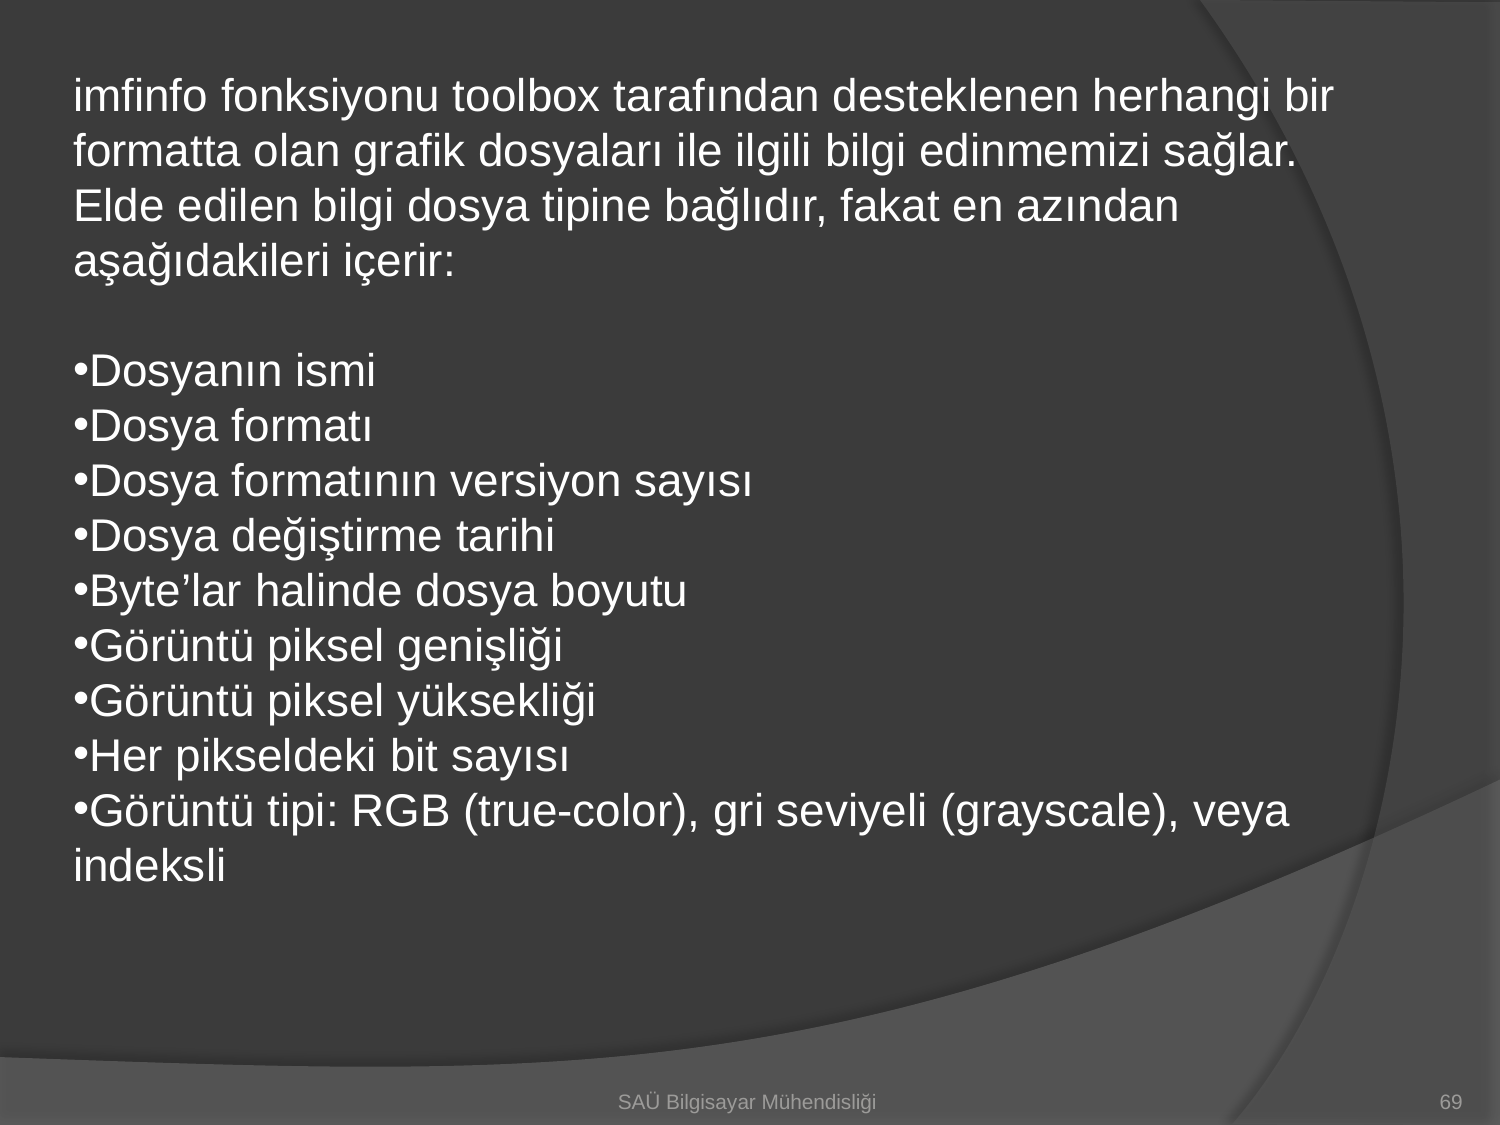

imfinfo fonksiyonu toolbox tarafından desteklenen herhangi bir formatta olan grafik dosyaları ile ilgili bilgi edinmemizi sağlar.
Elde edilen bilgi dosya tipine bağlıdır, fakat en azından aşağıdakileri içerir:

Dosyanın ismi
Dosya formatı
Dosya formatının versiyon sayısı
Dosya değiştirme tarihi
Byte’lar halinde dosya boyutu
Görüntü piksel genişliği
Görüntü piksel yüksekliği
Her pikseldeki bit sayısı
Görüntü tipi: RGB (true-color), gri seviyeli (grayscale), veya indeksli

SAÜ Bilgisayar Mühendisliği
69